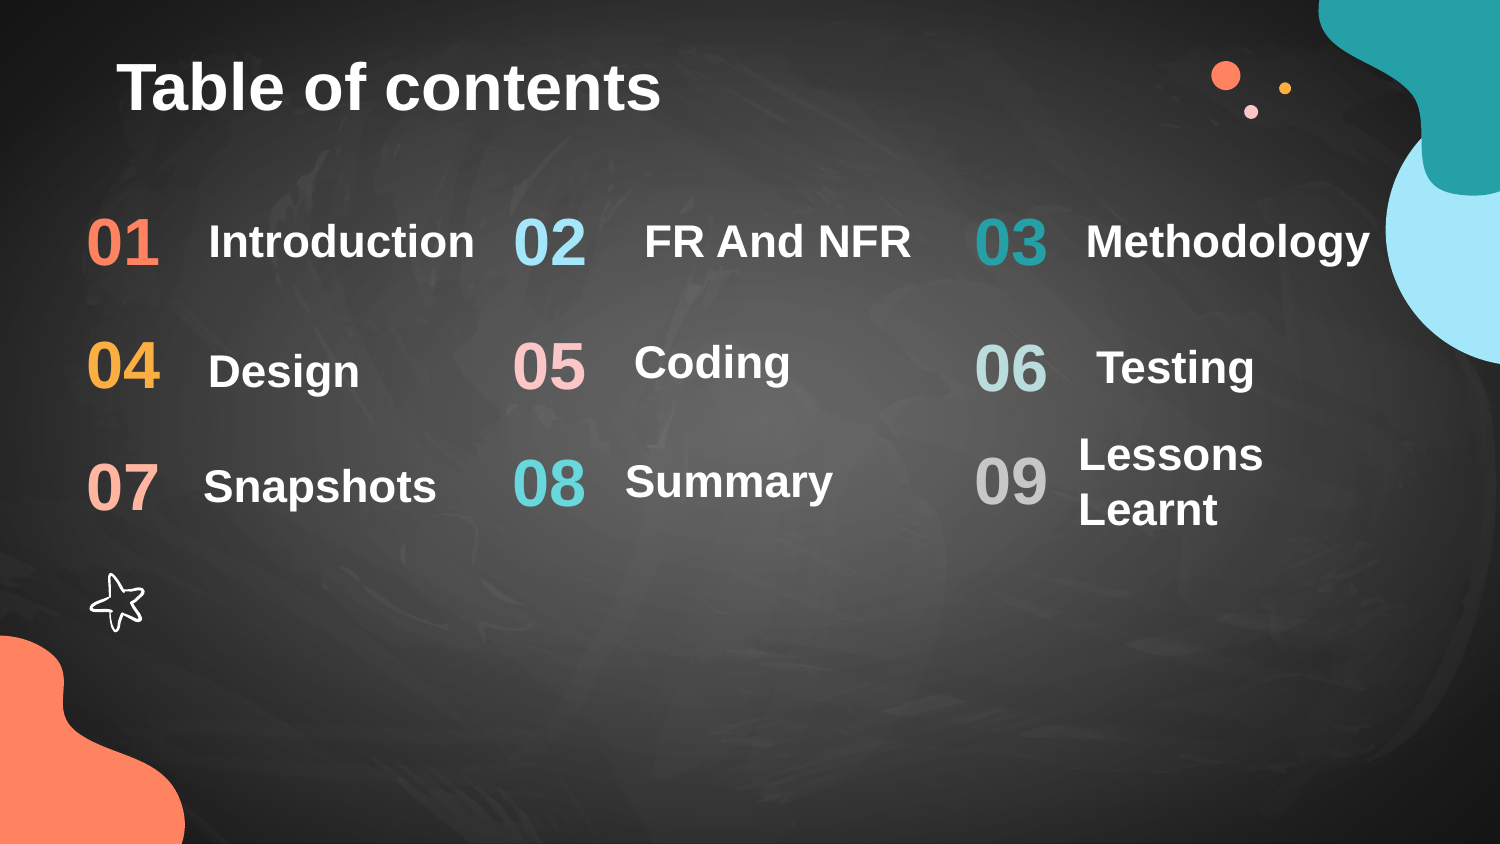

# Table of contents

01
Introduction
02
FR And NFR
03
Methodology
Coding
04
05
06
Testing
Design
09
08
Summary
Lessons Learnt
07
Snapshots